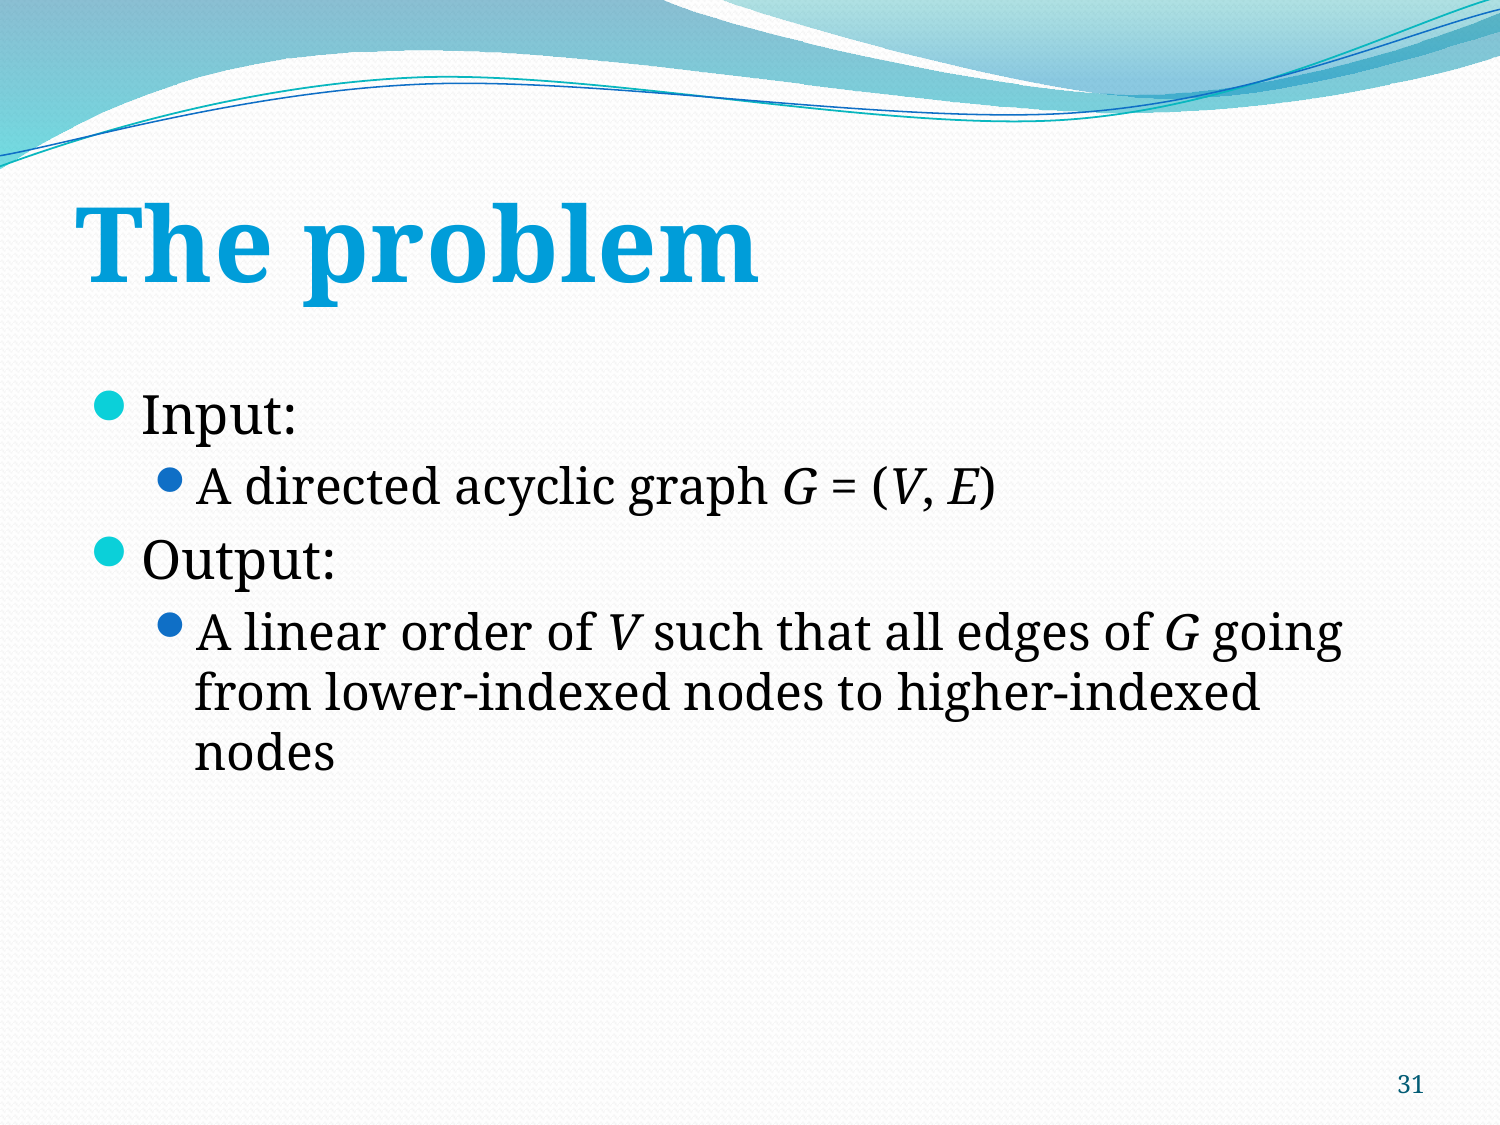

# The problem
Input:
A directed acyclic graph G = (V, E)
Output:
A linear order of V such that all edges of G going from lower-indexed nodes to higher-indexed nodes
31